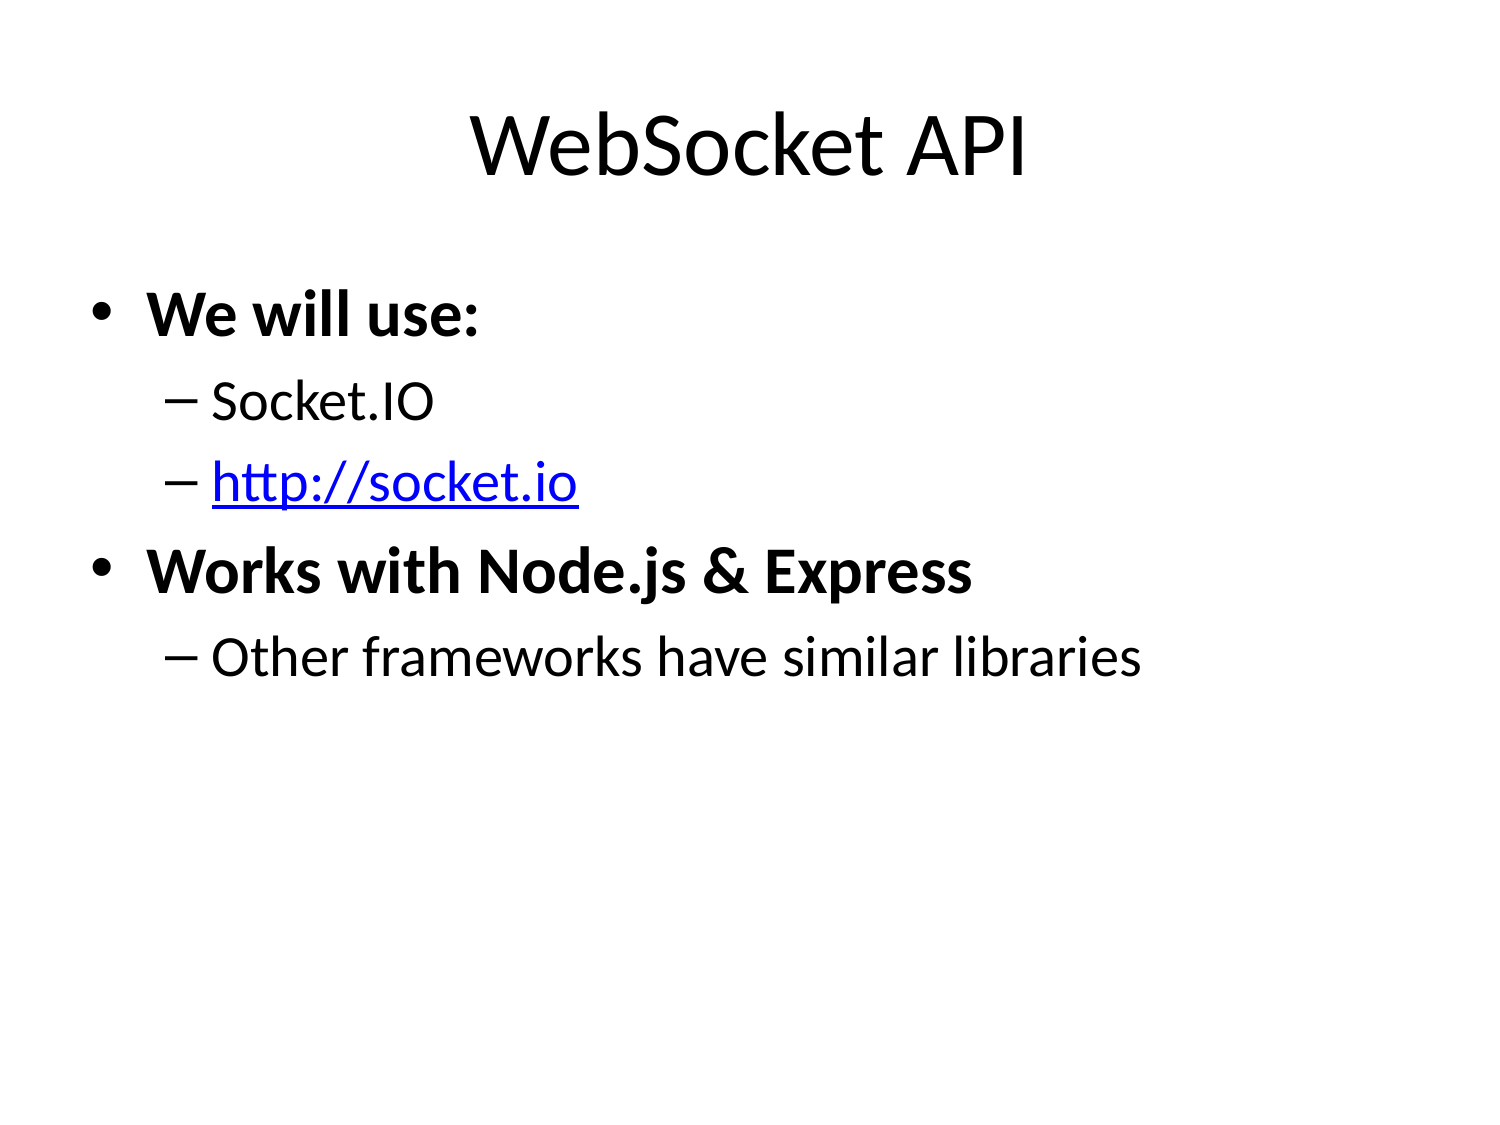

# WebSocket API
We will use:
Socket.IO
http://socket.io
Works with Node.js & Express
Other frameworks have similar libraries